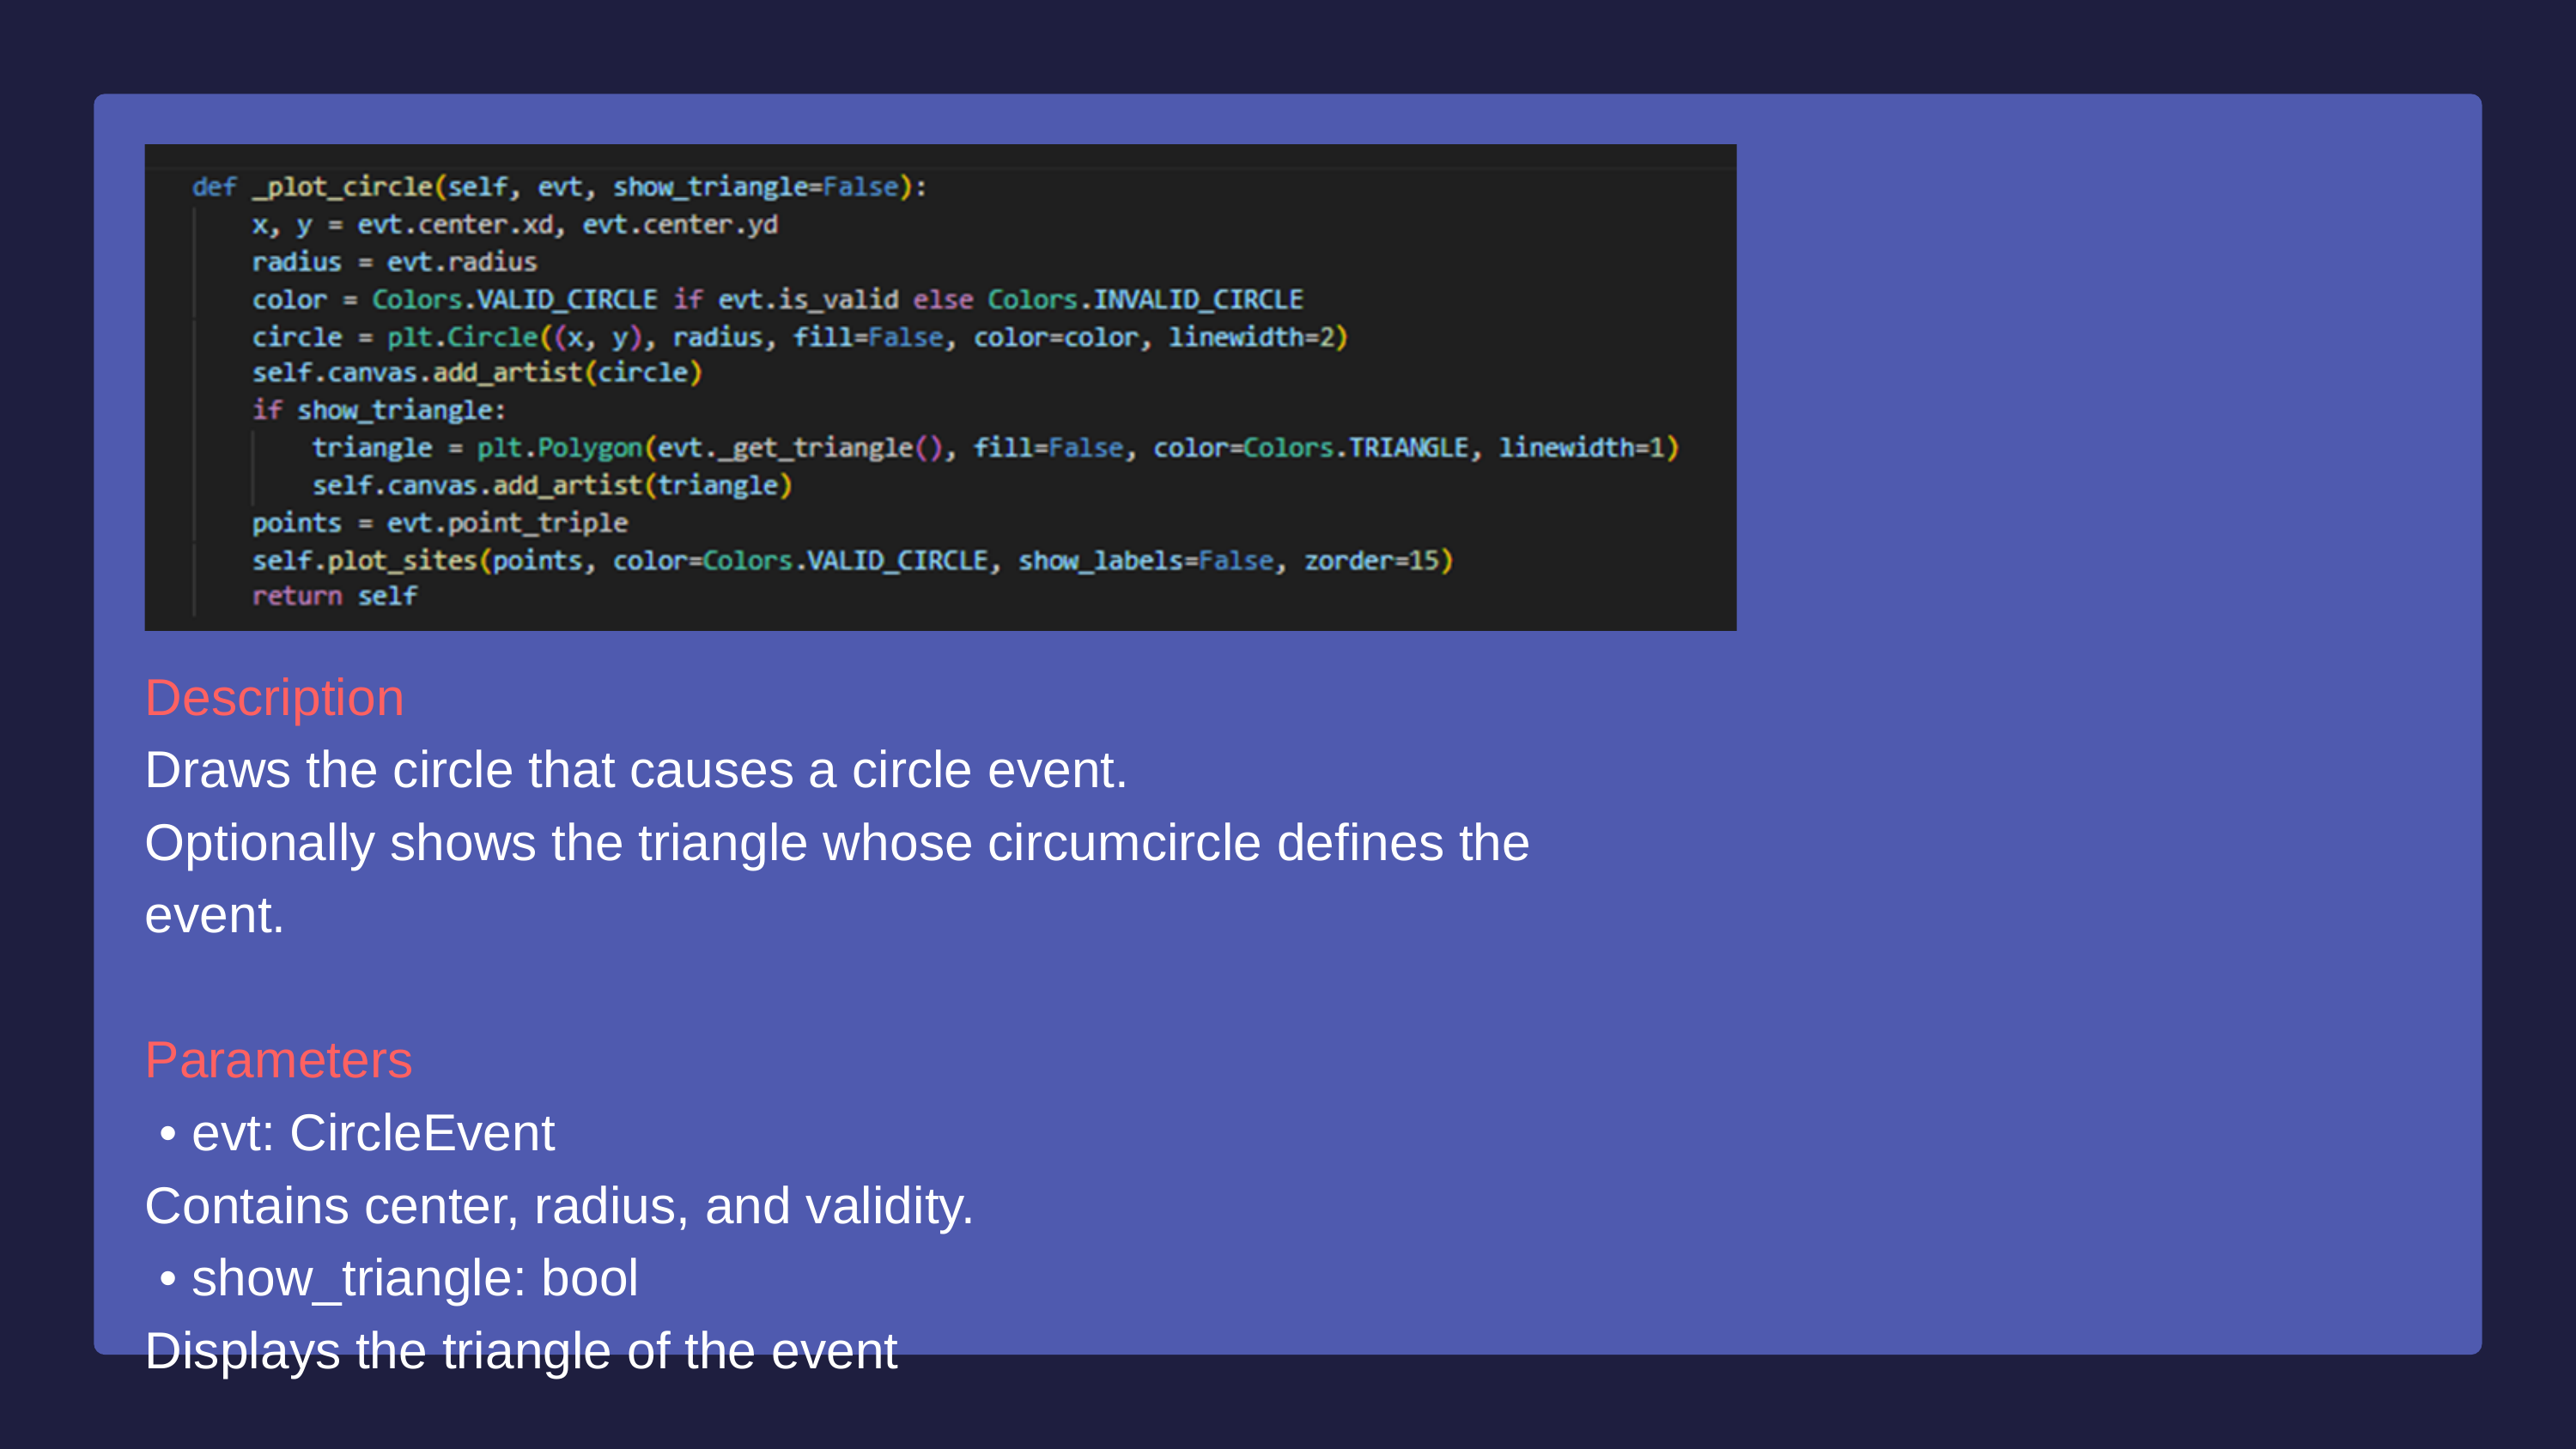

Description
Draws the circle that causes a circle event.
Optionally shows the triangle whose circumcircle defines the event.

Parameters
 • evt: CircleEvent
Contains center, radius, and validity.
 • show_triangle: bool
Displays the triangle of the event